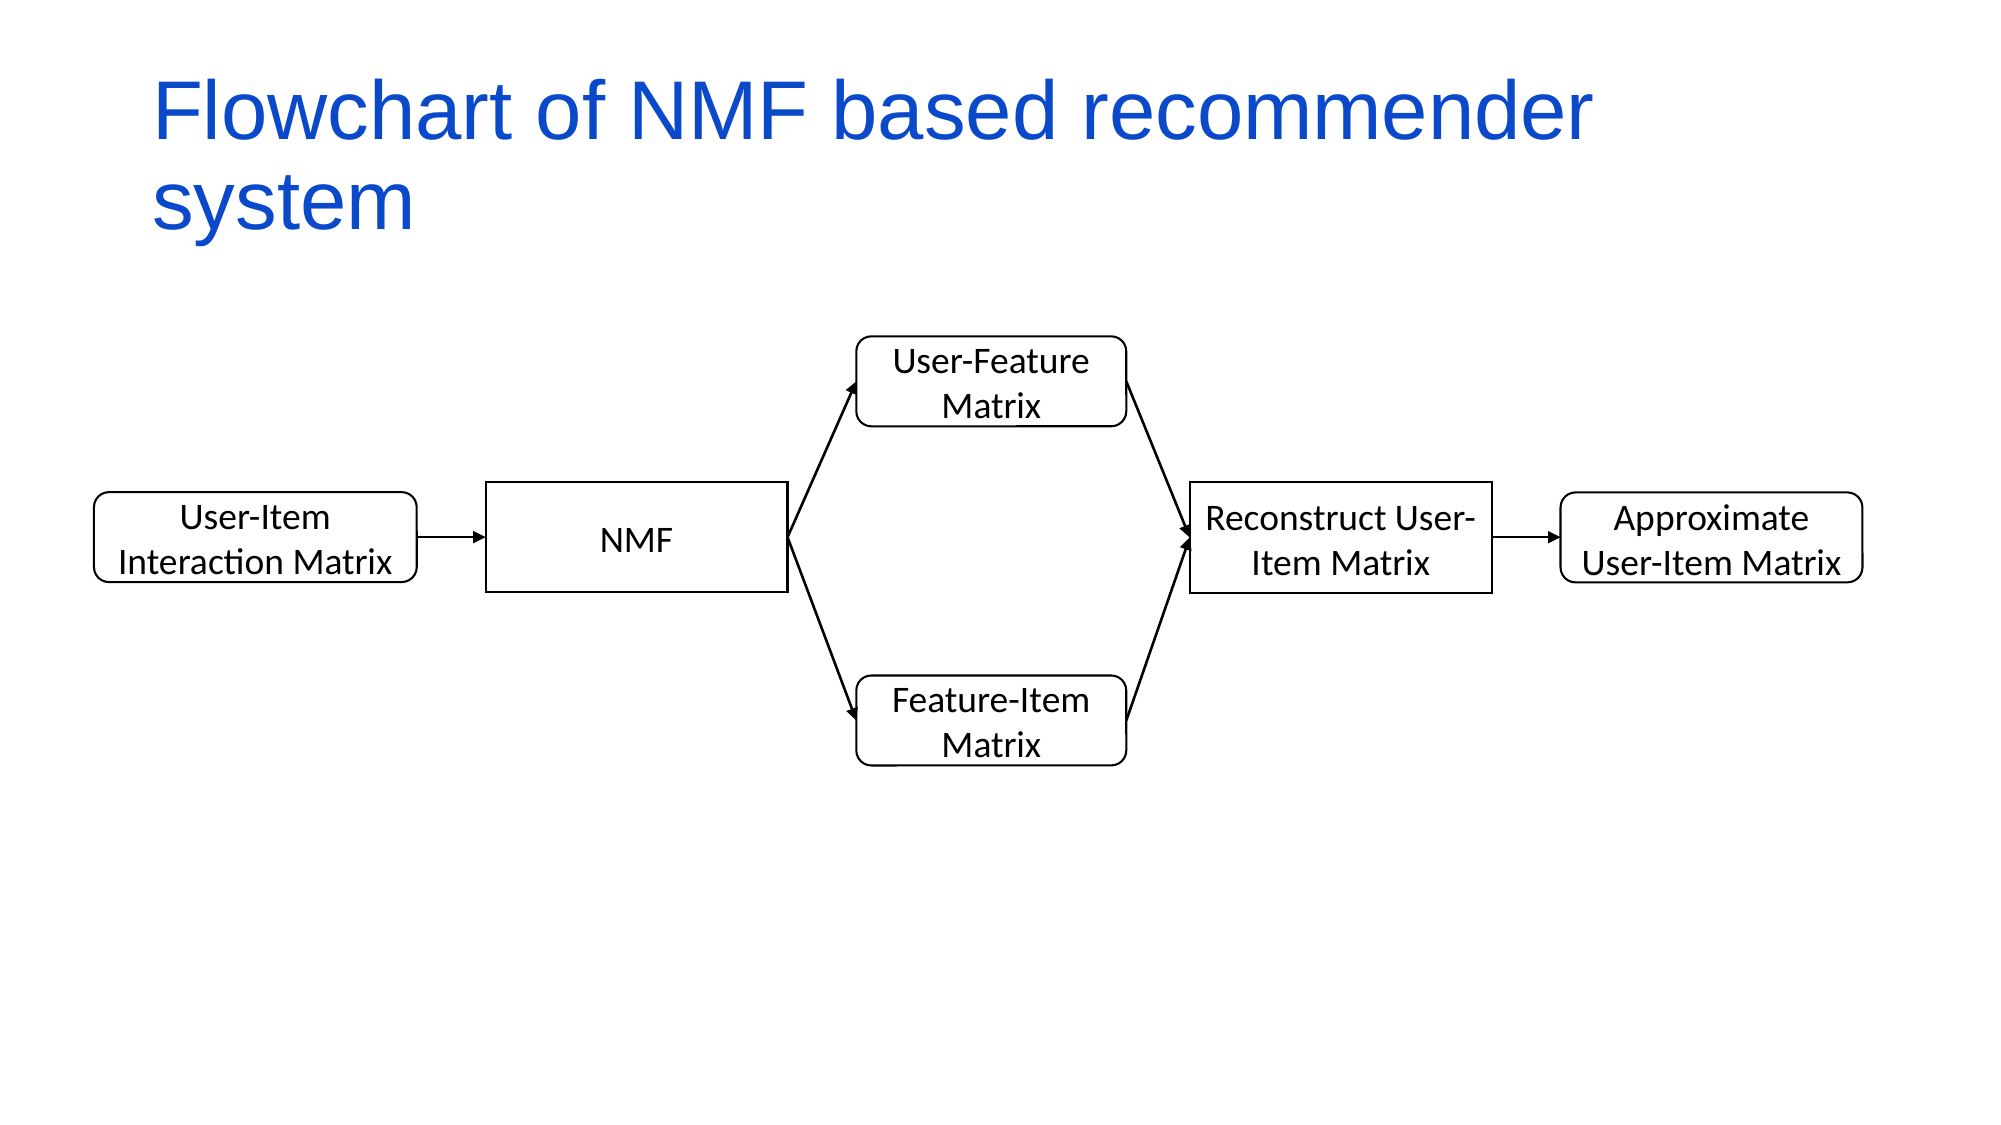

# Flowchart of NMF based recommender system
User-Feature Matrix
NMF
Reconstruct User-Item Matrix
User-Item Interaction Matrix
Approximate User-Item Matrix
Feature-Item Matrix